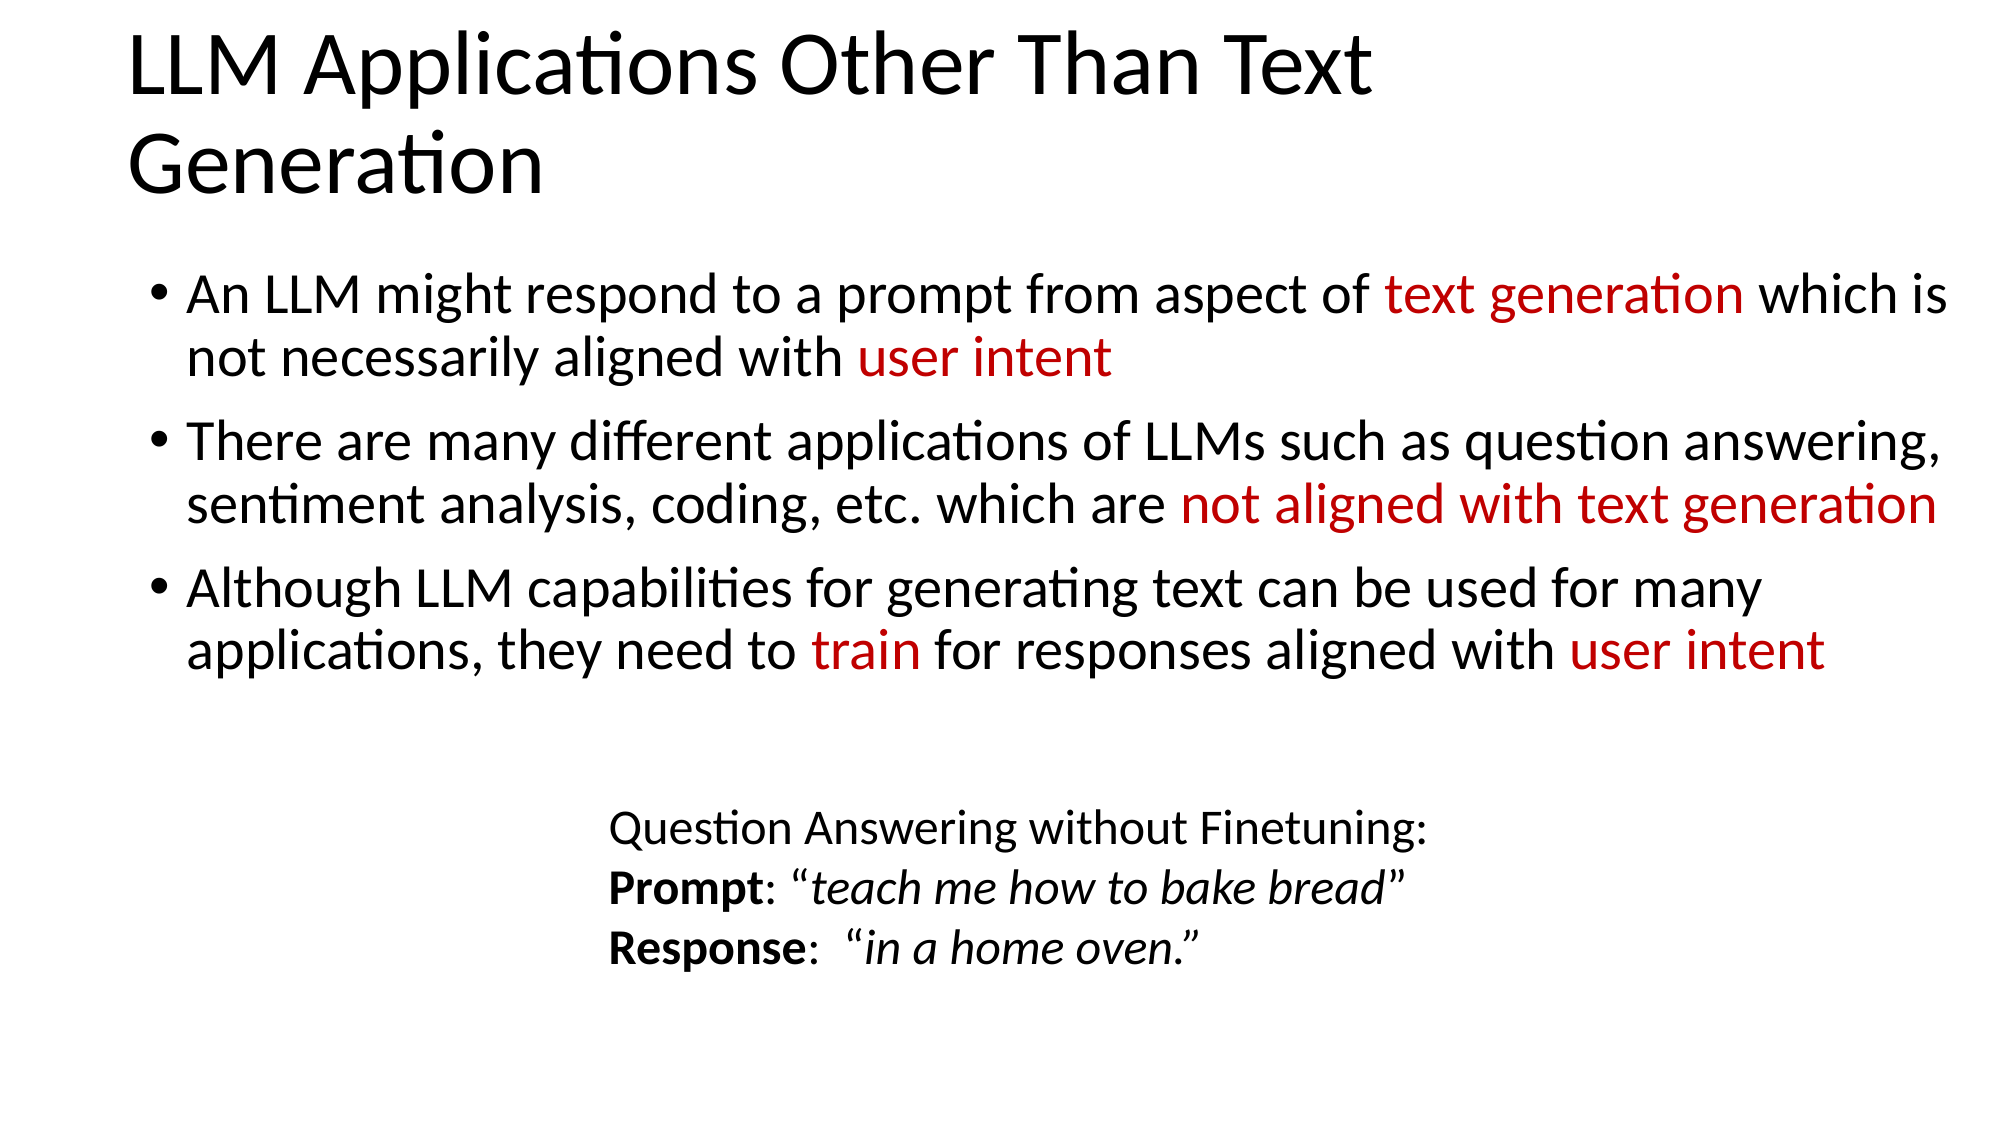

# LLM Applications Other Than Text Generation
An LLM might respond to a prompt from aspect of text generation which is not necessarily aligned with user intent
There are many different applications of LLMs such as question answering, sentiment analysis, coding, etc. which are not aligned with text generation
Although LLM capabilities for generating text can be used for many applications, they need to train for responses aligned with user intent

Question Answering without Finetuning:
Prompt: “teach me how to bake bread”
Response:  “in a home oven.”